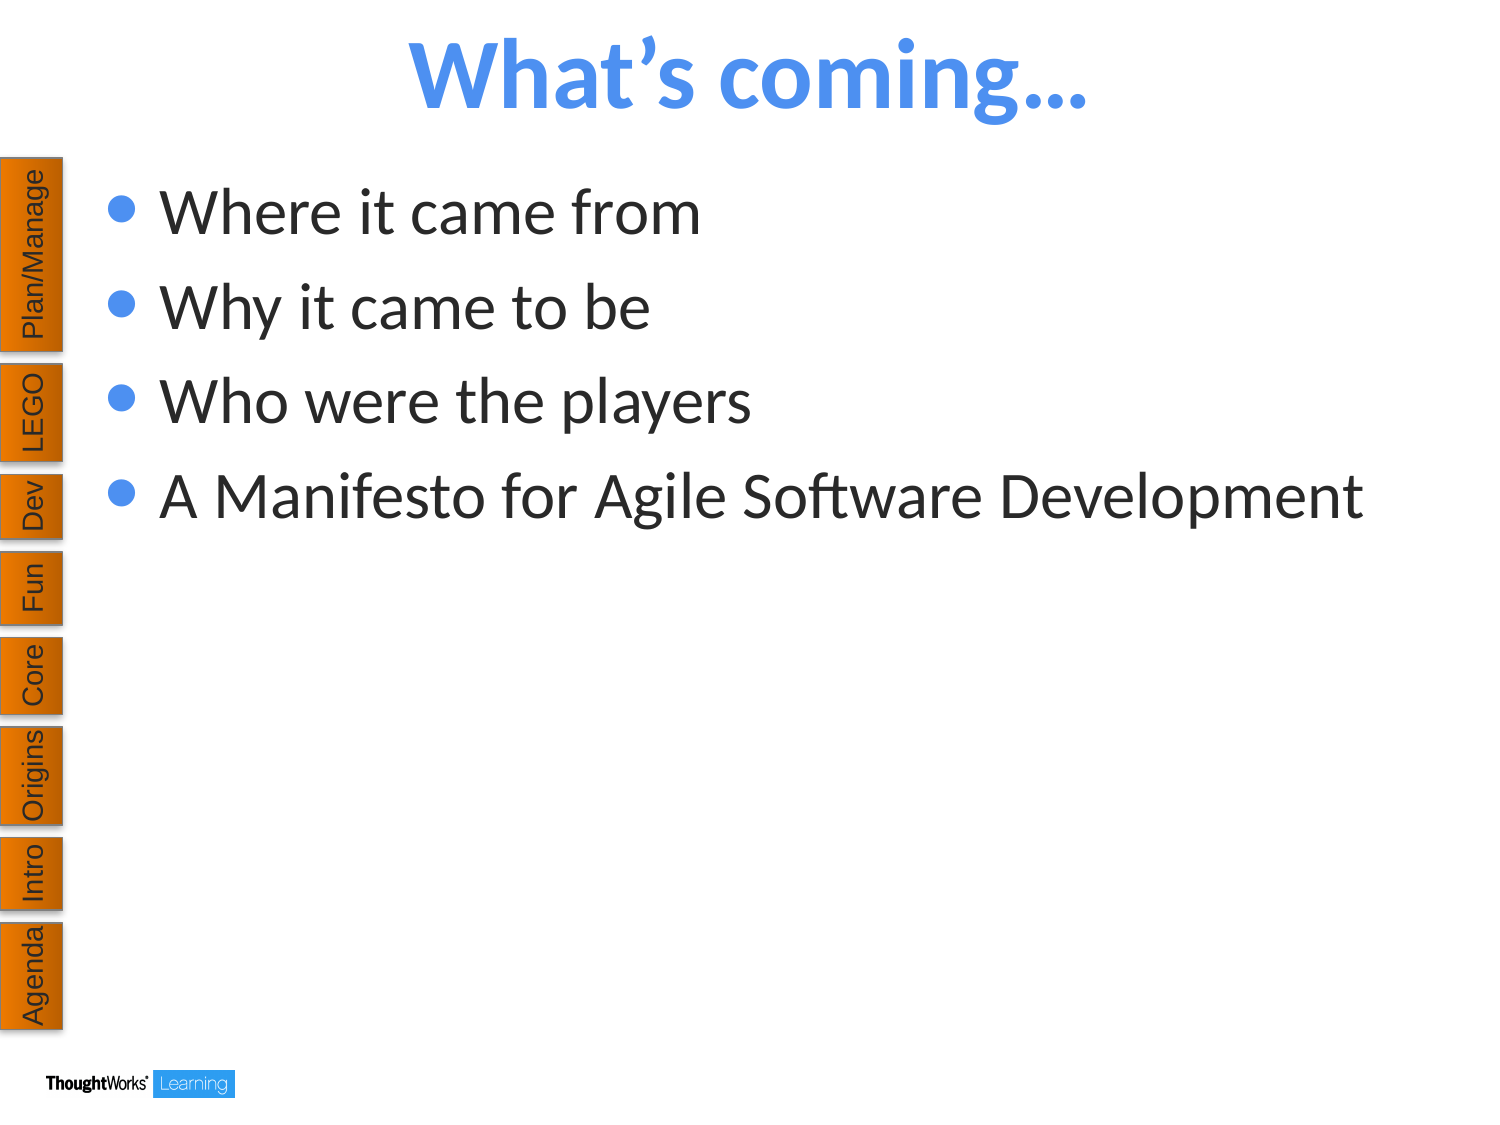

# What’s coming…
Where it came from
Why it came to be
Who were the players
A Manifesto for Agile Software Development

Plan/Manage
LEGO
Dev
Fun
Core
Origins
Intro
Agenda